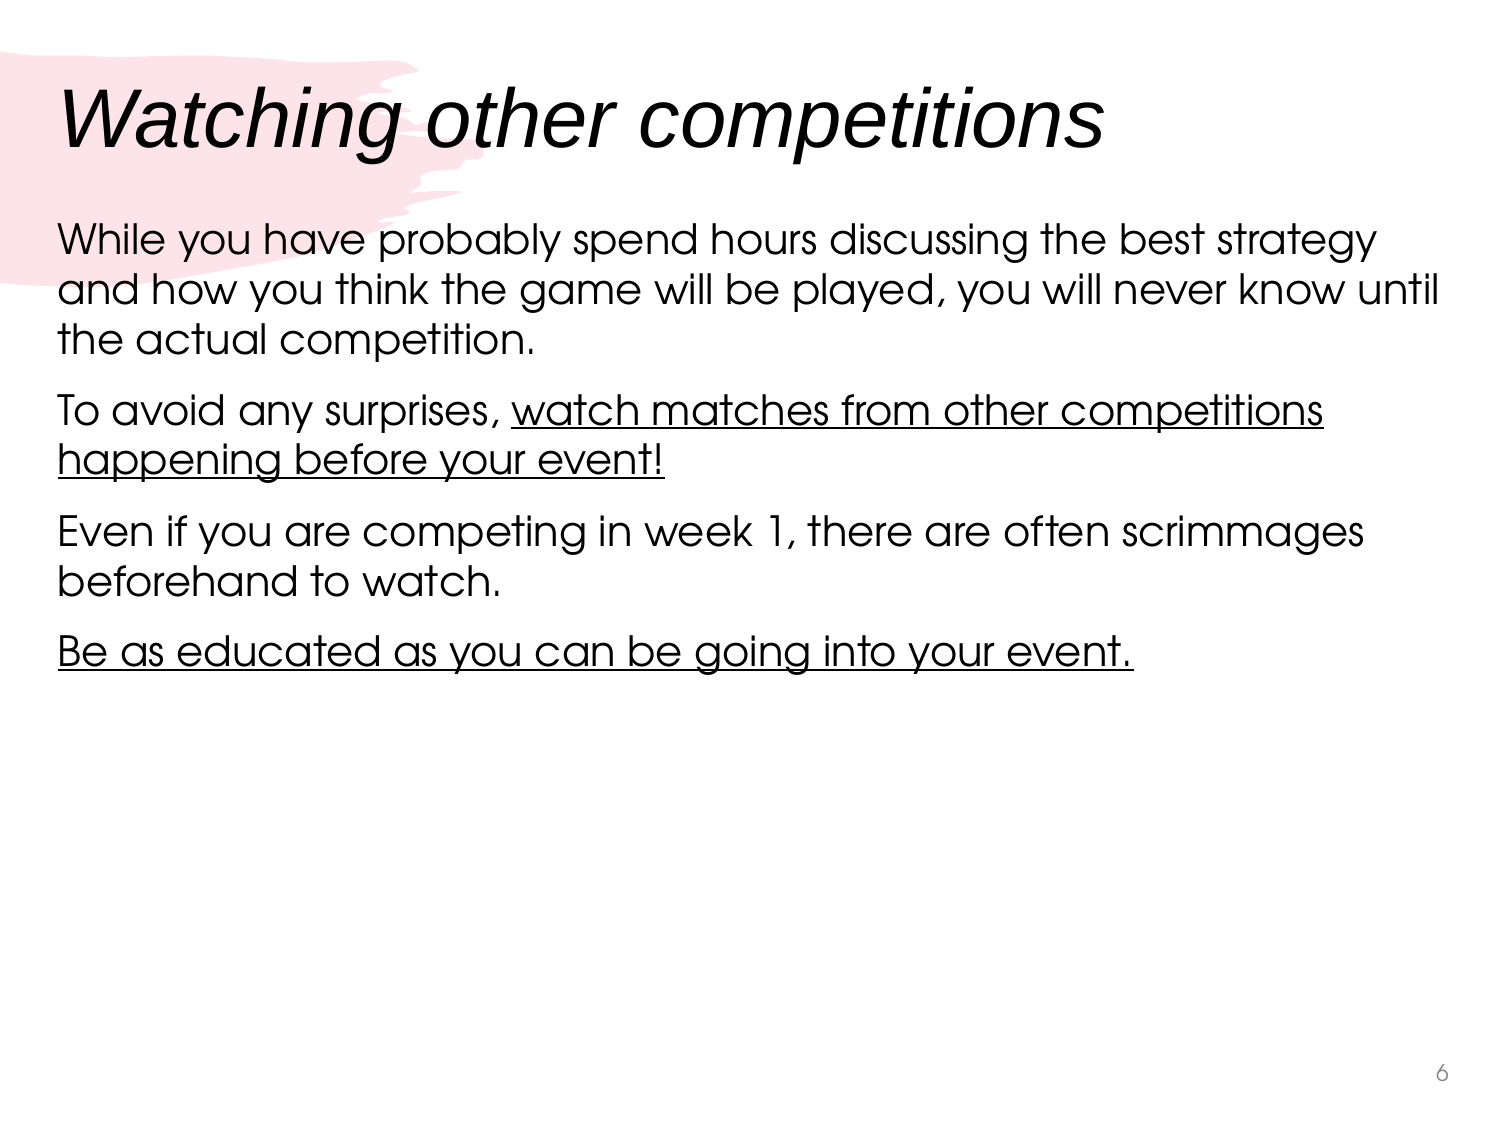

# Watching other competitions
While you have probably spend hours discussing the best strategy and how you think the game will be played, you will never know until the actual competition.
To avoid any surprises, watch matches from other competitions happening before your event!
Even if you are competing in week 1, there are often scrimmages beforehand to watch.
Be as educated as you can be going into your event.
6